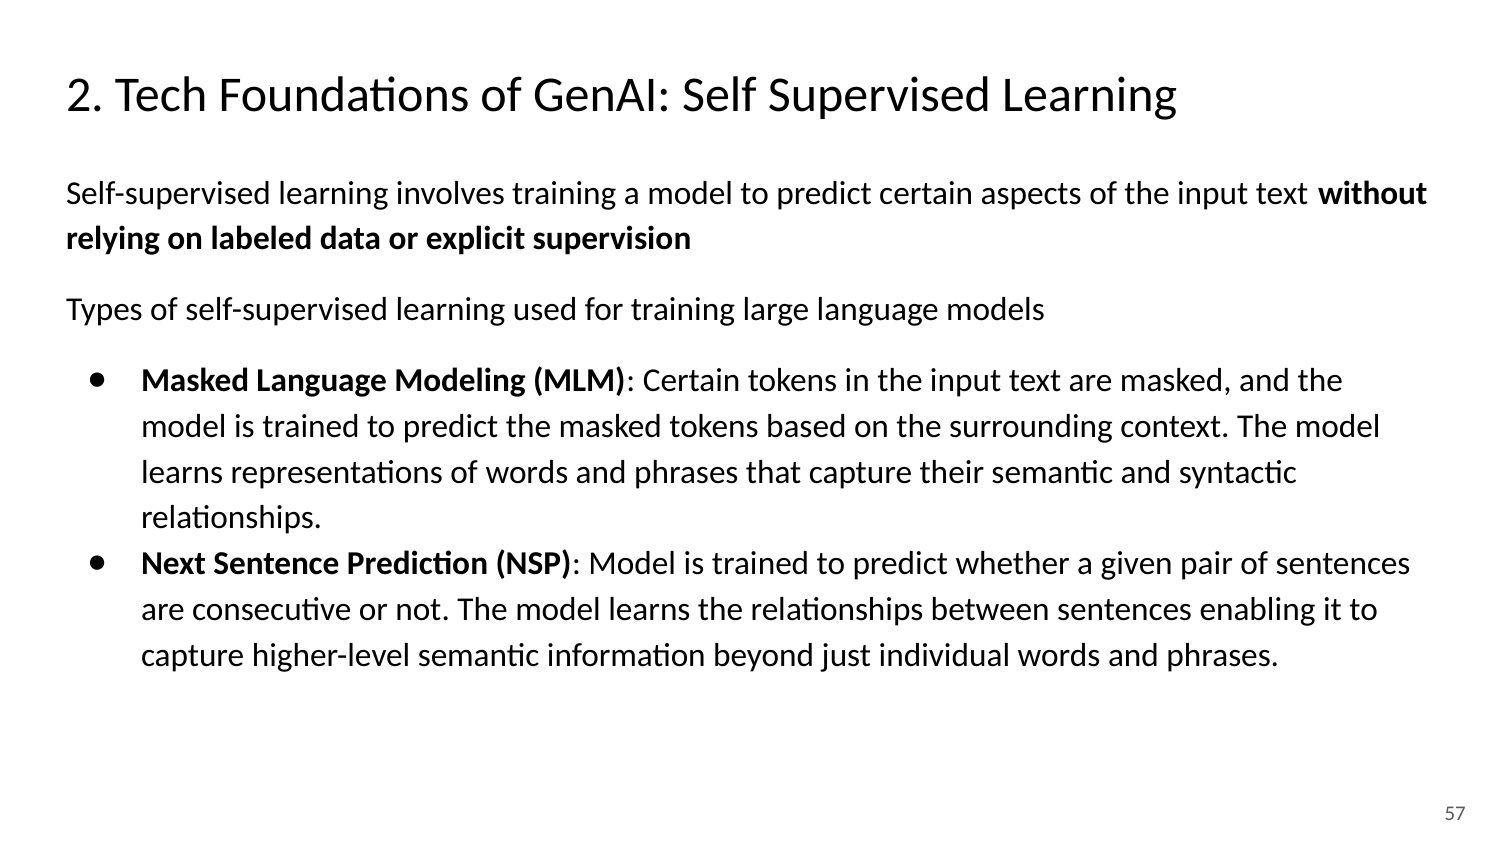

# 2. Tech Foundations of GenAI: Self Supervised Learning

Self-supervised learning involves training a model to predict certain aspects of the input text without relying on labeled data or explicit supervision
Types of self-supervised learning used for training large language models
Masked Language Modeling (MLM): Certain tokens in the input text are masked, and the model is trained to predict the masked tokens based on the surrounding context. The model learns representations of words and phrases that capture their semantic and syntactic relationships.
Next Sentence Prediction (NSP): Model is trained to predict whether a given pair of sentences are consecutive or not. The model learns the relationships between sentences enabling it to capture higher-level semantic information beyond just individual words and phrases.
57